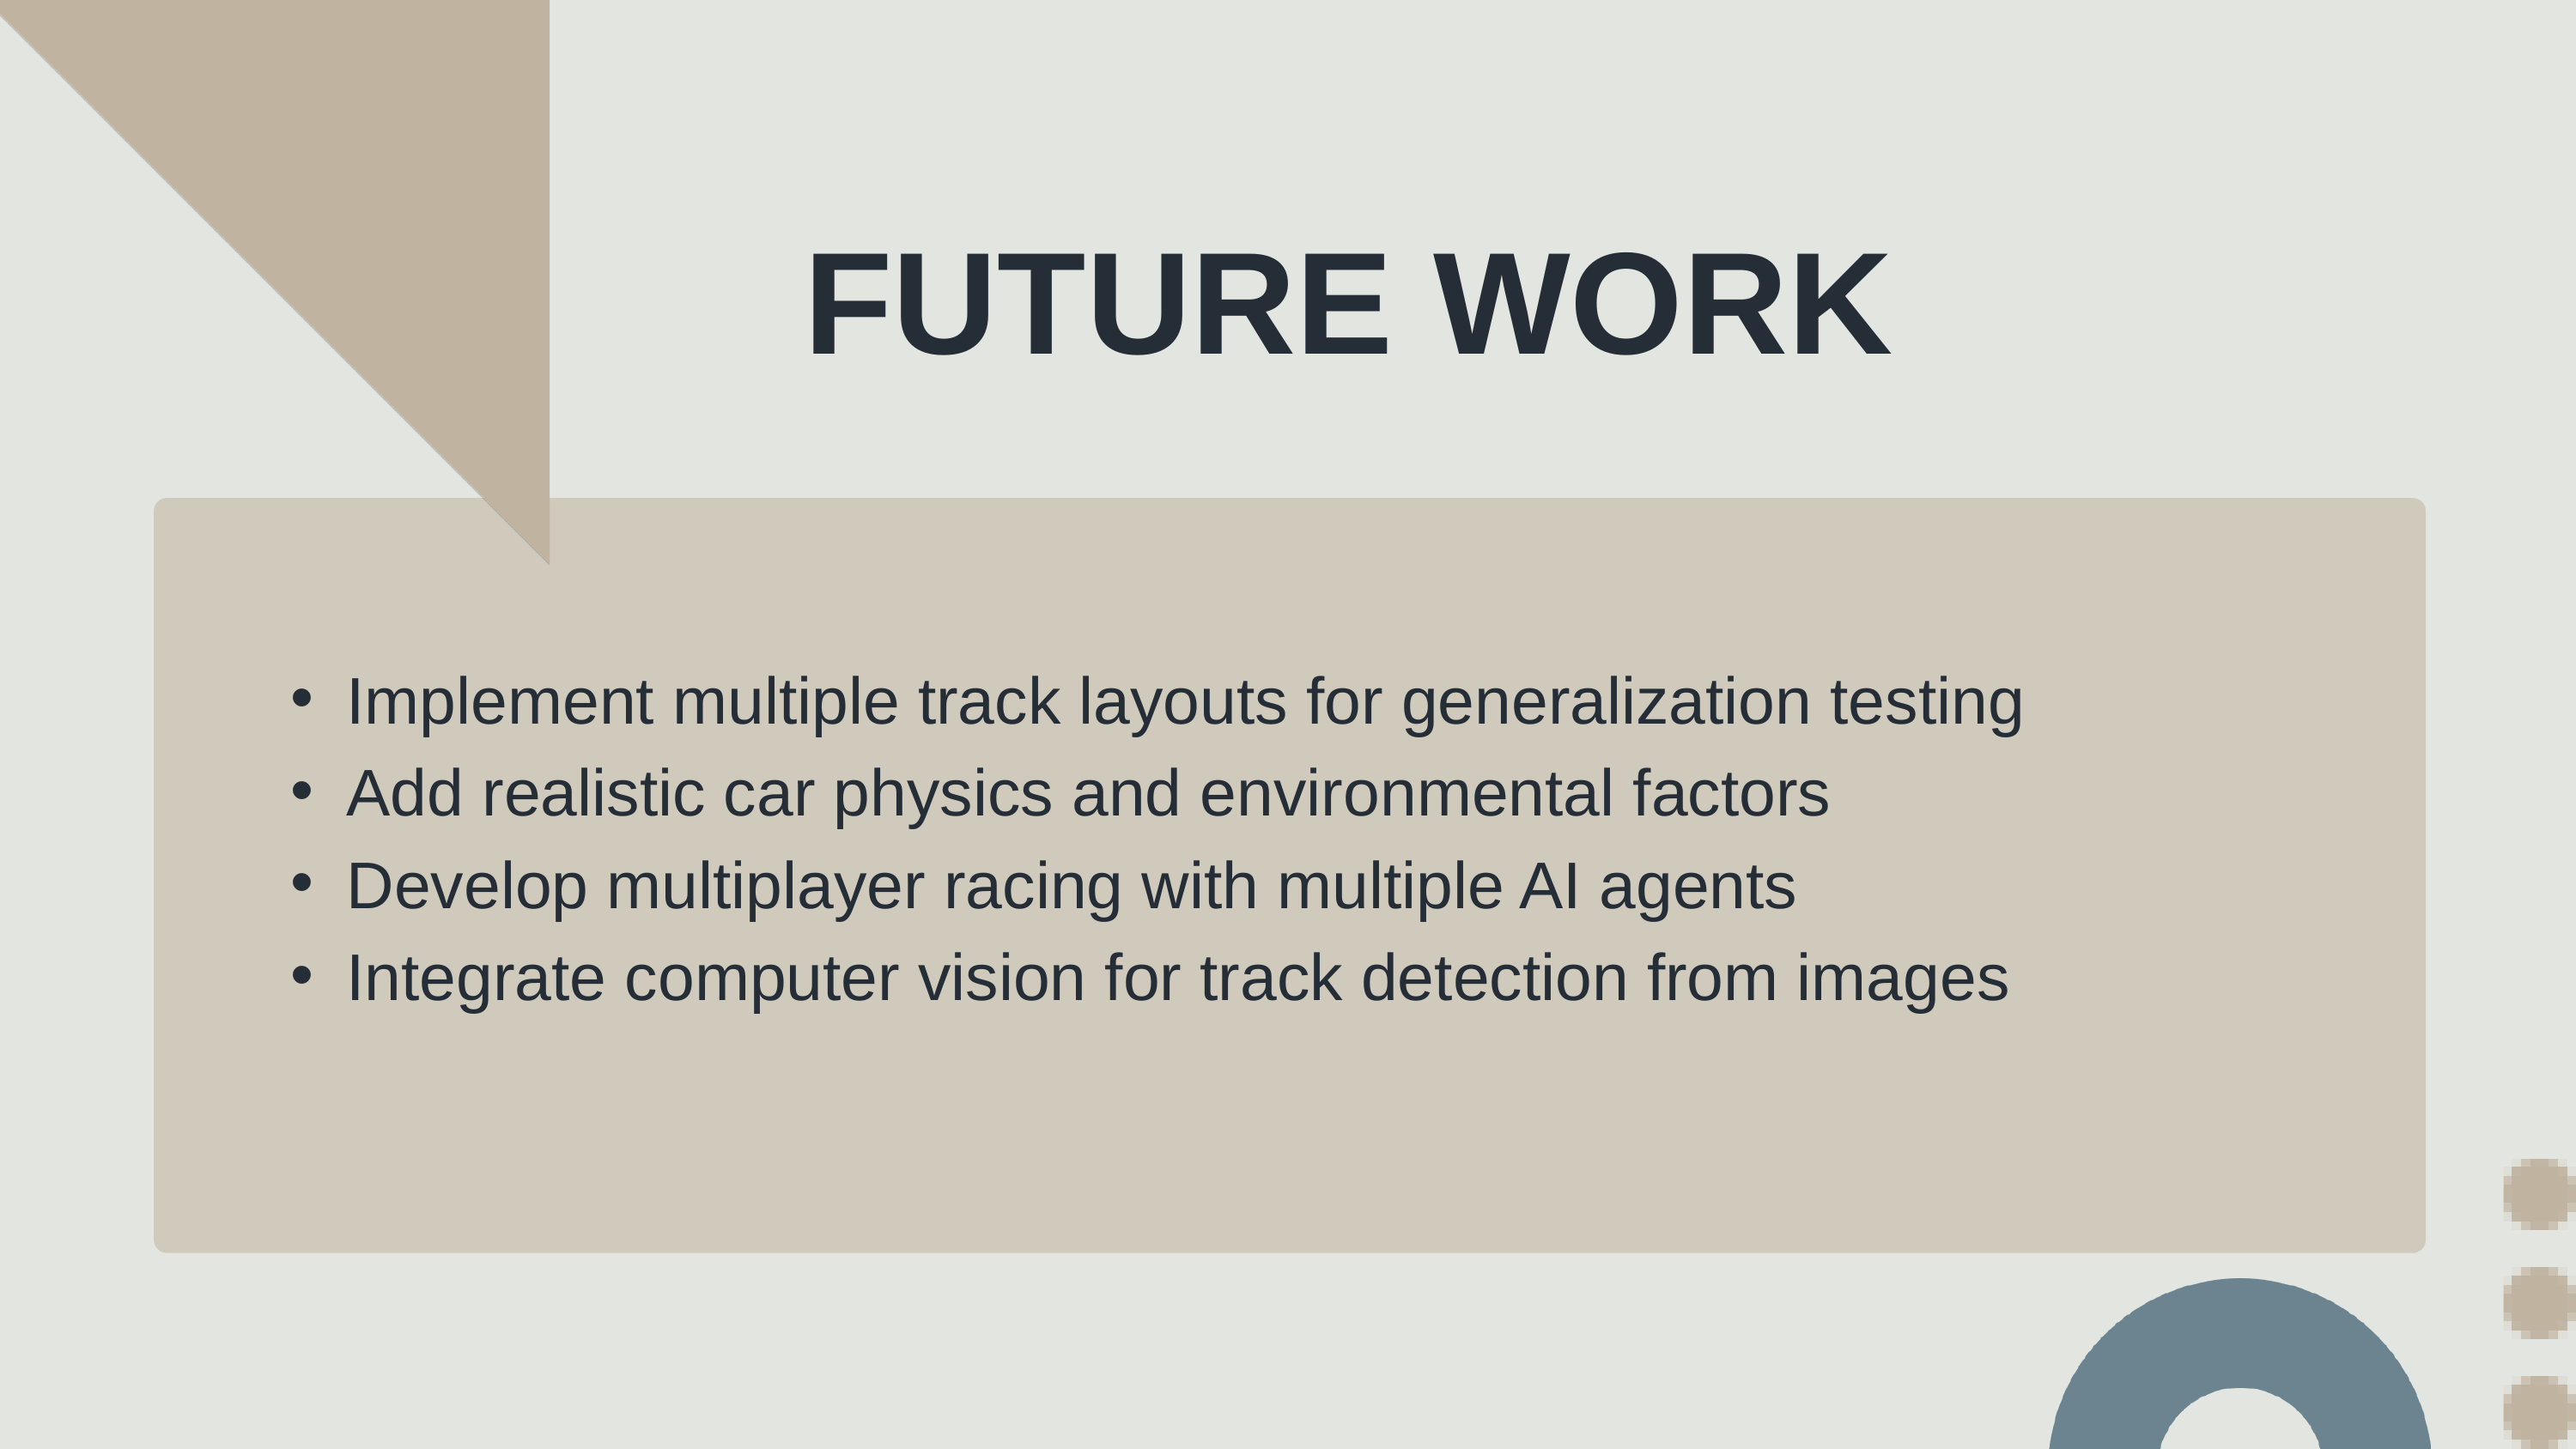

FUTURE WORK

Implement multiple track layouts for generalization testing
Add realistic car physics and environmental factors
Develop multiplayer racing with multiple AI agents
Integrate computer vision for track detection from images